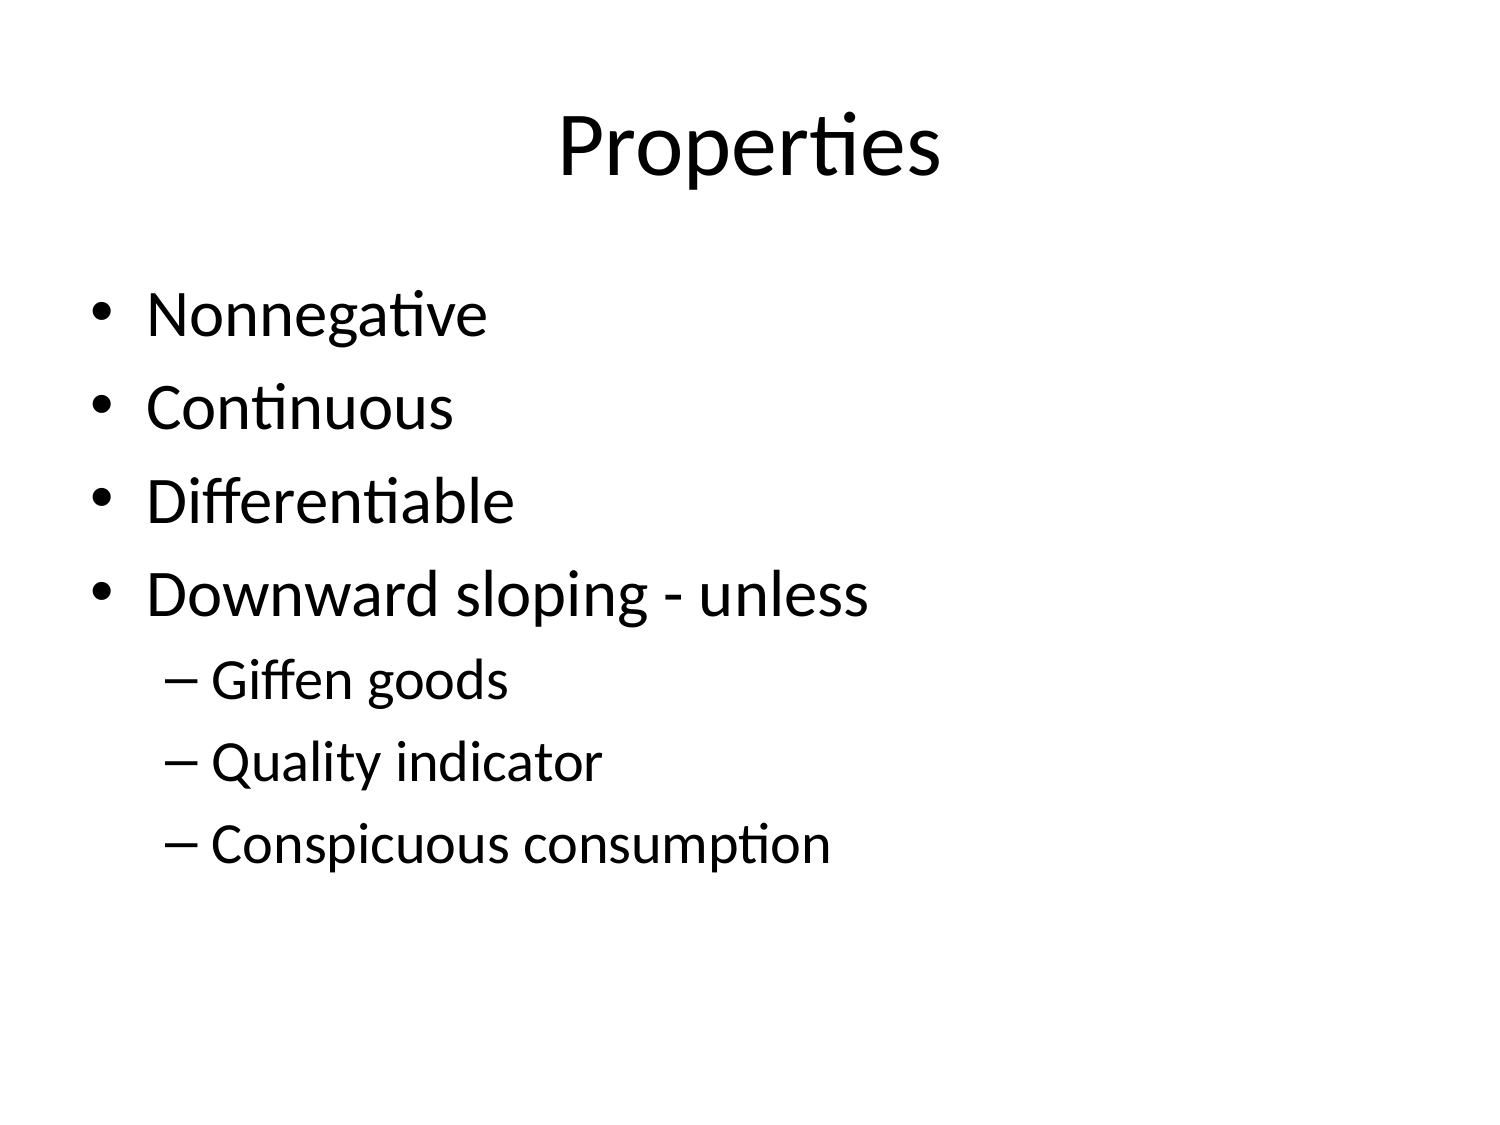

# Properties
Nonnegative
Continuous
Differentiable
Downward sloping - unless
Giffen goods
Quality indicator
Conspicuous consumption